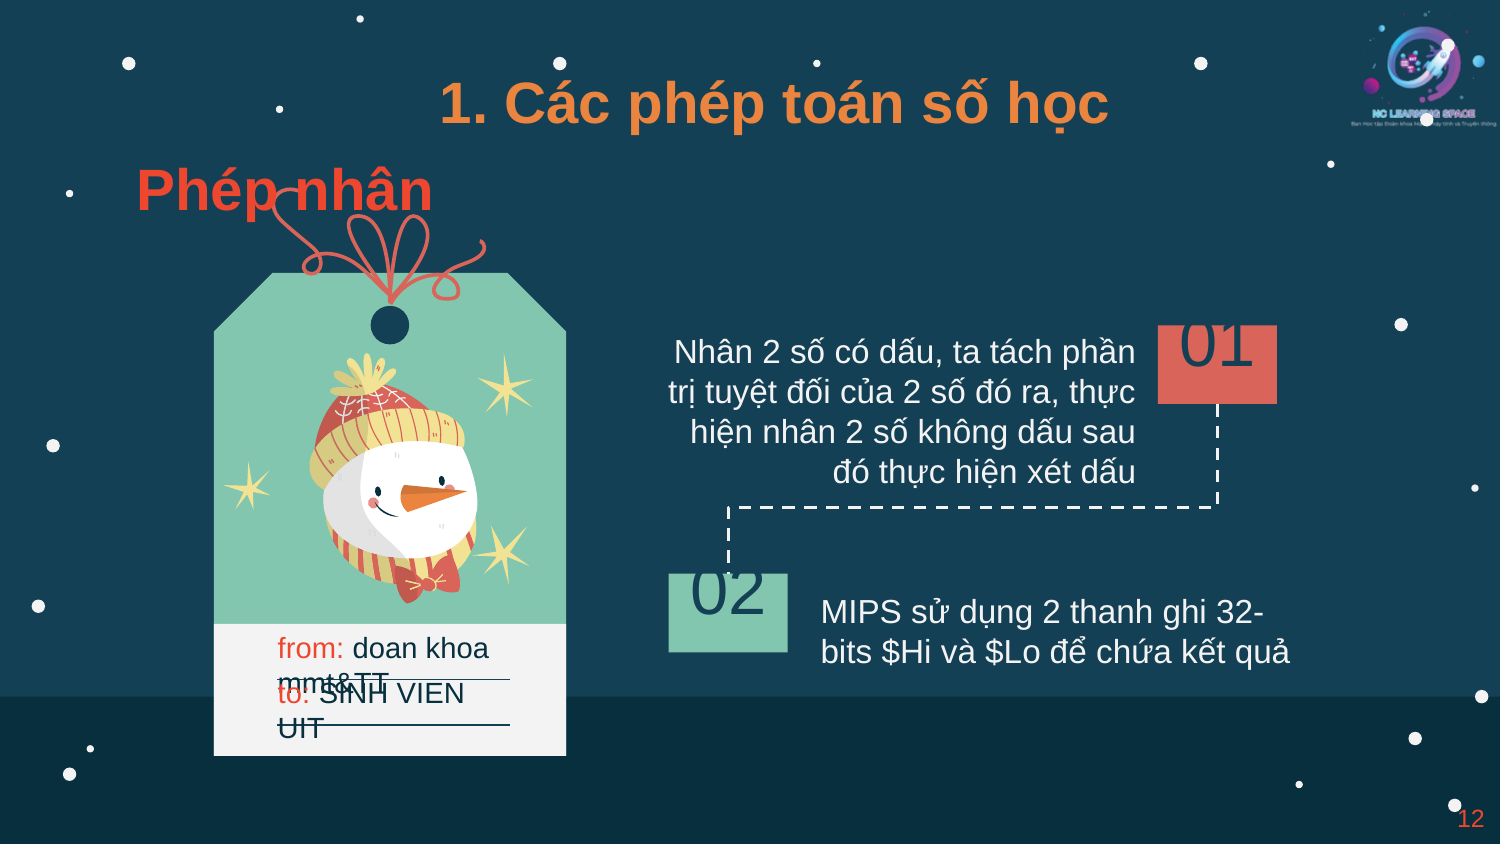

1. Các phép toán số học
Phép nhân

01.
Nhân 2 số có dấu, ta tách phần trị tuyệt đối của 2 số đó ra, thực hiện nhân 2 số không dấu sau đó thực hiện xét dấu
02.
MIPS sử dụng 2 thanh ghi 32-bits $Hi và $Lo để chứa kết quả
from: doan khoa mmt&TT
to: SINH VIEN UIT
12